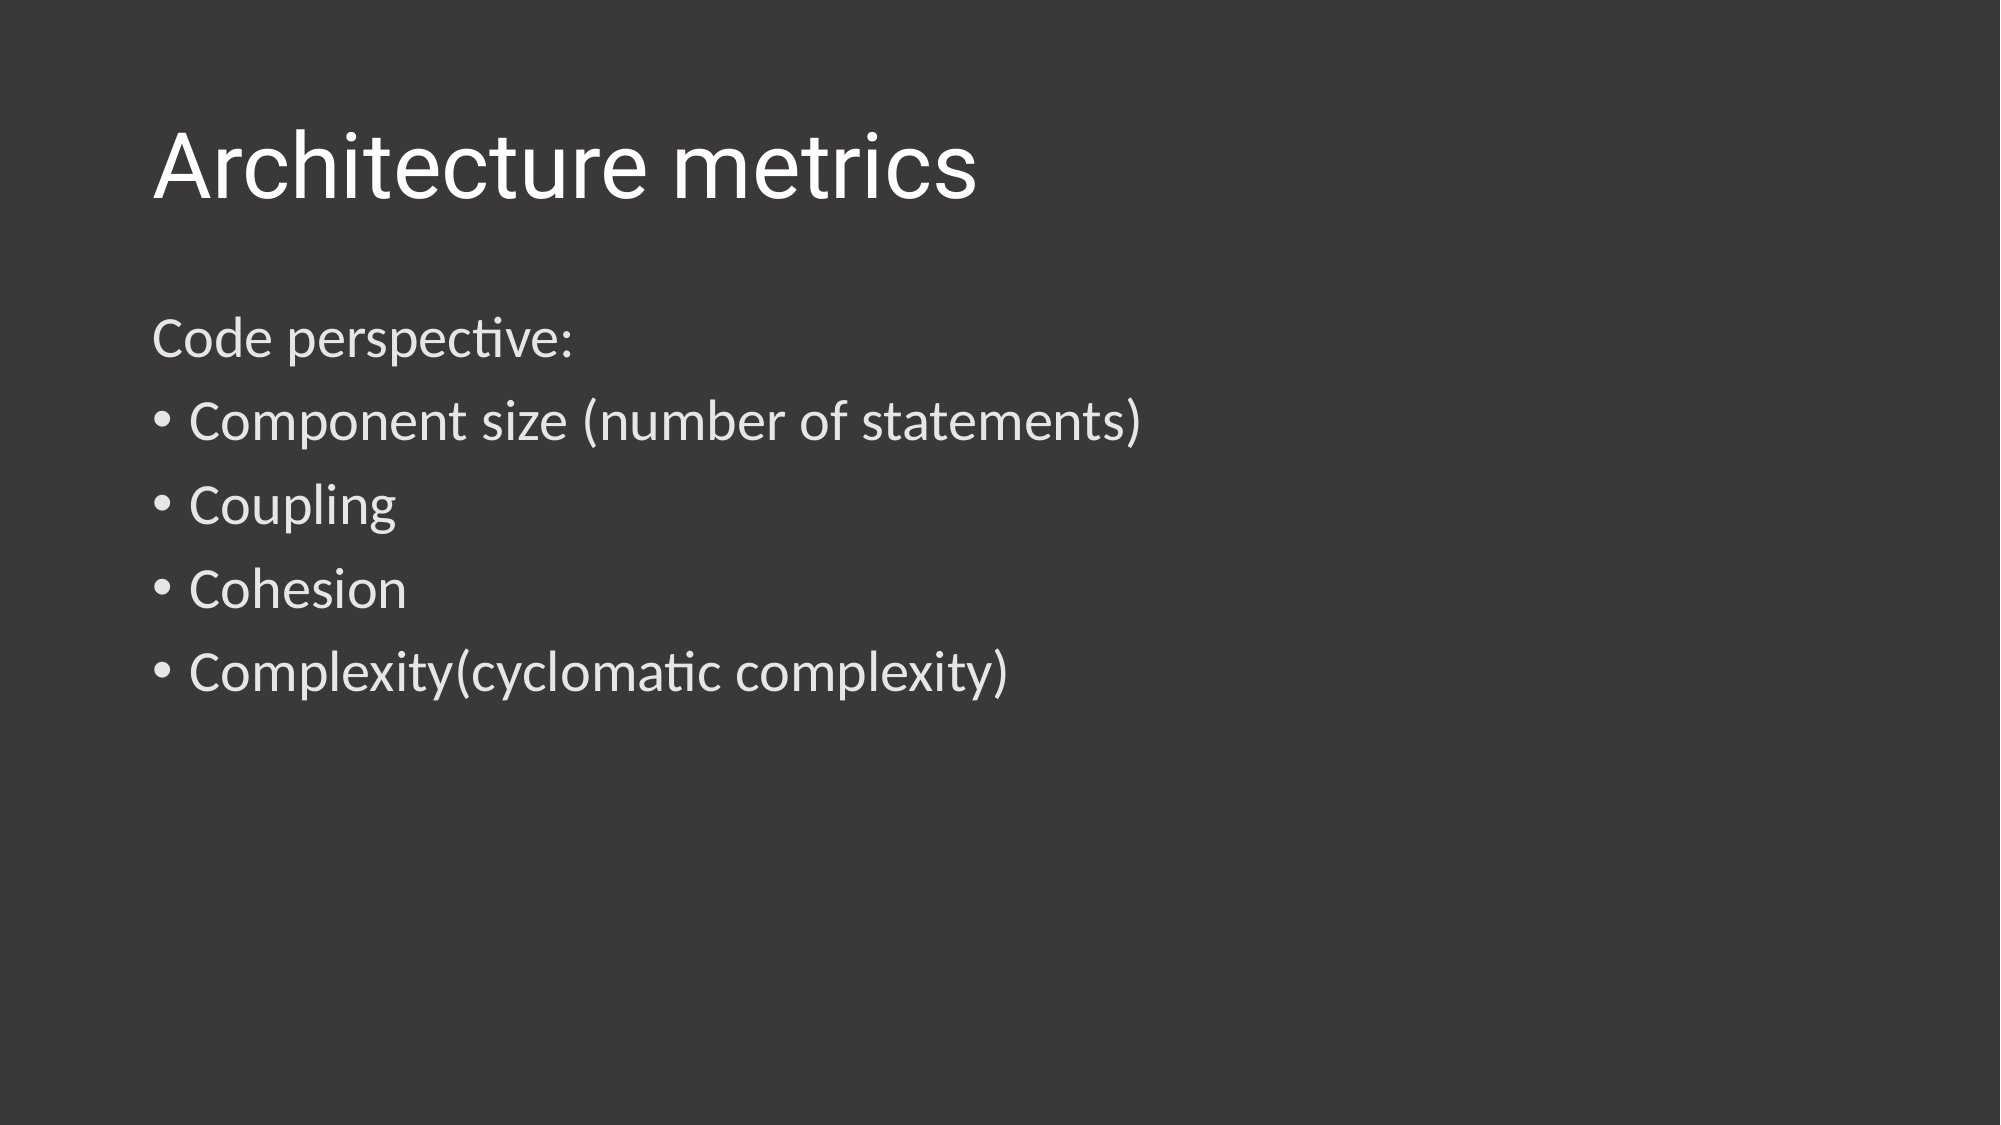

# Architecture metrics
Code perspective:
Component size (number of statements)
Coupling
Cohesion
Complexity(cyclomatic complexity)